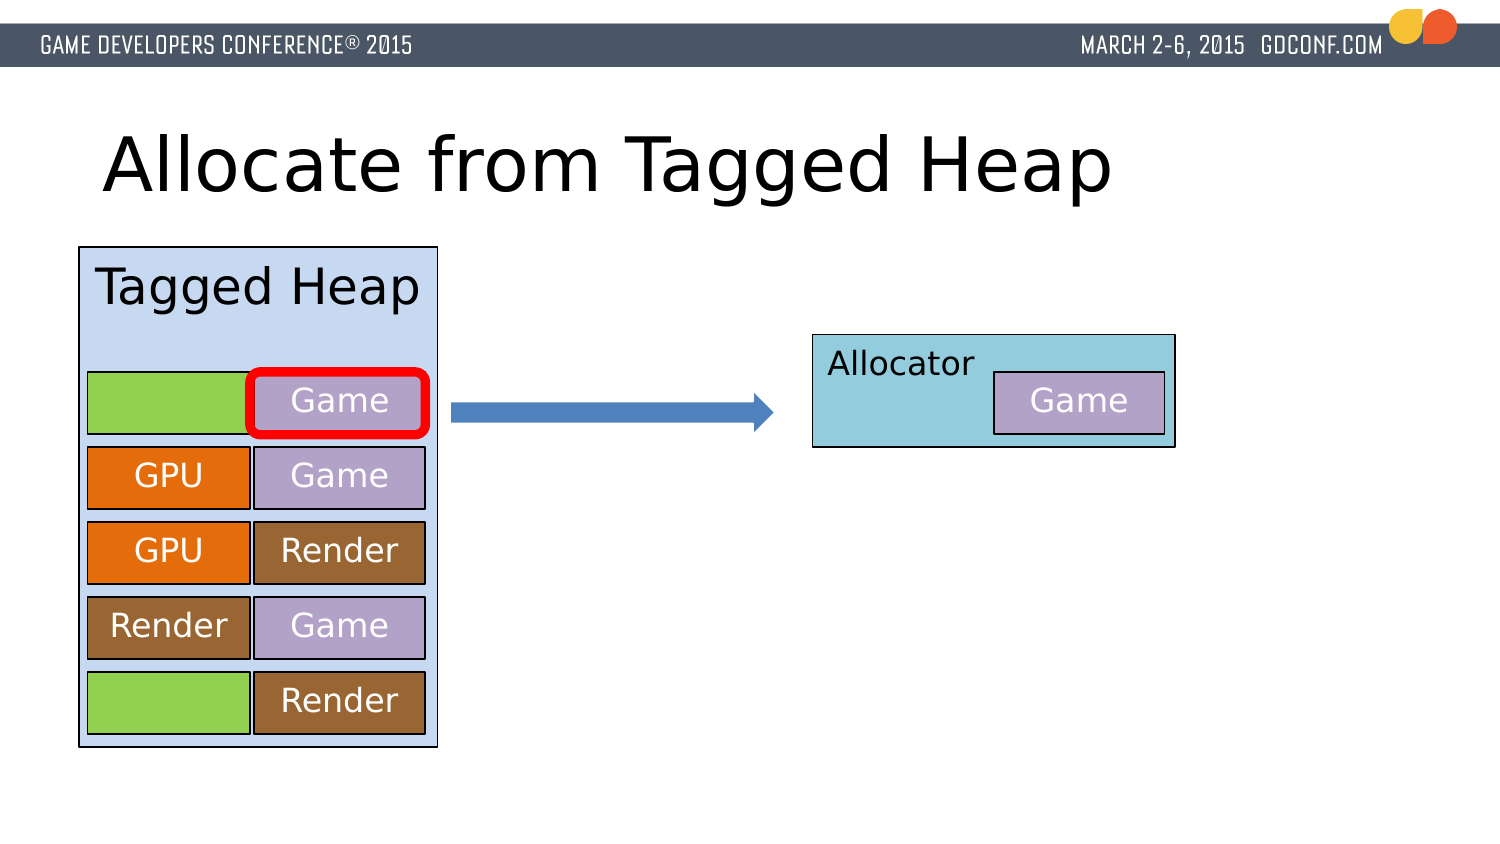

# Allocate from Tagged Heap
Tagged Heap
Allocator

Game
Game

GPU
Game
GPU
Render
Render
Game

Render